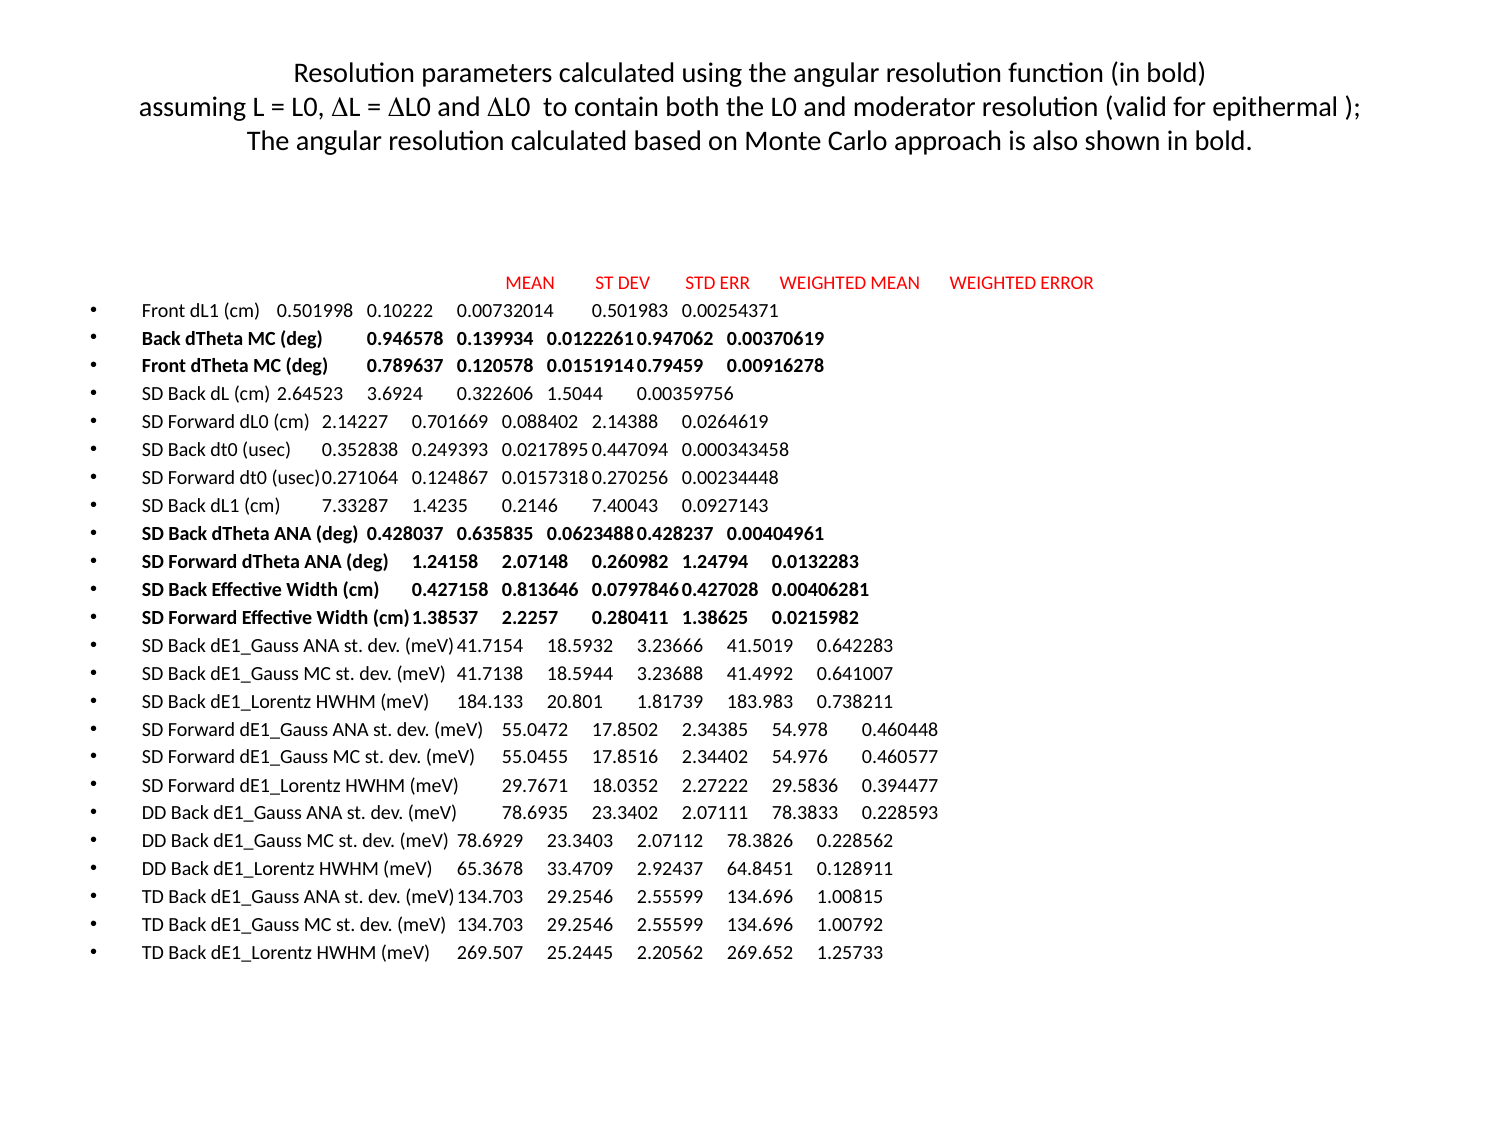

# Resolution parameters calculated using the angular resolution function (in bold) assuming L = L0, ΔL = ΔL0 and ΔL0  to contain both the L0 and moderator resolution (valid for epithermal ); The angular resolution calculated based on Monte Carlo approach is also shown in bold.
MEAN	ST DEV	STD ERR       WEIGHTED MEAN       WEIGHTED ERROR
Front dL1 (cm)		0.501998	0.10222	0.00732014	0.501983	0.00254371
Back dTheta MC (deg)		0.946578	0.139934	0.0122261	0.947062	0.00370619
Front dTheta MC (deg)		0.789637	0.120578	0.0151914	0.79459	0.00916278
SD Back dL (cm)		2.64523	3.6924	0.322606	1.5044	0.00359756
SD Forward dL0 (cm)		2.14227	0.701669	0.088402	2.14388	0.0264619
SD Back dt0 (usec)		0.352838	0.249393	0.0217895	0.447094	0.000343458
SD Forward dt0 (usec)		0.271064	0.124867	0.0157318	0.270256	0.00234448
SD Back dL1 (cm)		7.33287	1.4235	0.2146	7.40043	0.0927143
SD Back dTheta ANA (deg)		0.428037	0.635835	0.0623488	0.428237	0.00404961
SD Forward dTheta ANA (deg)	1.24158	2.07148	0.260982	1.24794	0.0132283
SD Back Effective Width (cm)	0.427158	0.813646	0.0797846	0.427028	0.00406281
SD Forward Effective Width (cm)	1.38537	2.2257	0.280411	1.38625	0.0215982
SD Back dE1_Gauss ANA st. dev. (meV)	41.7154	18.5932	3.23666	41.5019	0.642283
SD Back dE1_Gauss MC st. dev. (meV)	41.7138	18.5944	3.23688	41.4992	0.641007
SD Back dE1_Lorentz HWHM (meV)	184.133	20.801	1.81739	183.983	0.738211
SD Forward dE1_Gauss ANA st. dev. (meV)	55.0472	17.8502	2.34385	54.978	0.460448
SD Forward dE1_Gauss MC st. dev. (meV)	55.0455	17.8516	2.34402	54.976	0.460577
SD Forward dE1_Lorentz HWHM (meV)	29.7671	18.0352	2.27222	29.5836	0.394477
DD Back dE1_Gauss ANA st. dev. (meV)	78.6935	23.3402	2.07111	78.3833	0.228593
DD Back dE1_Gauss MC st. dev. (meV)	78.6929	23.3403	2.07112	78.3826	0.228562
DD Back dE1_Lorentz HWHM (meV)	65.3678	33.4709	2.92437	64.8451	0.128911
TD Back dE1_Gauss ANA st. dev. (meV)	134.703	29.2546	2.55599	134.696	1.00815
TD Back dE1_Gauss MC st. dev. (meV)	134.703	29.2546	2.55599	134.696	1.00792
TD Back dE1_Lorentz HWHM (meV)	269.507	25.2445	2.20562	269.652	1.25733